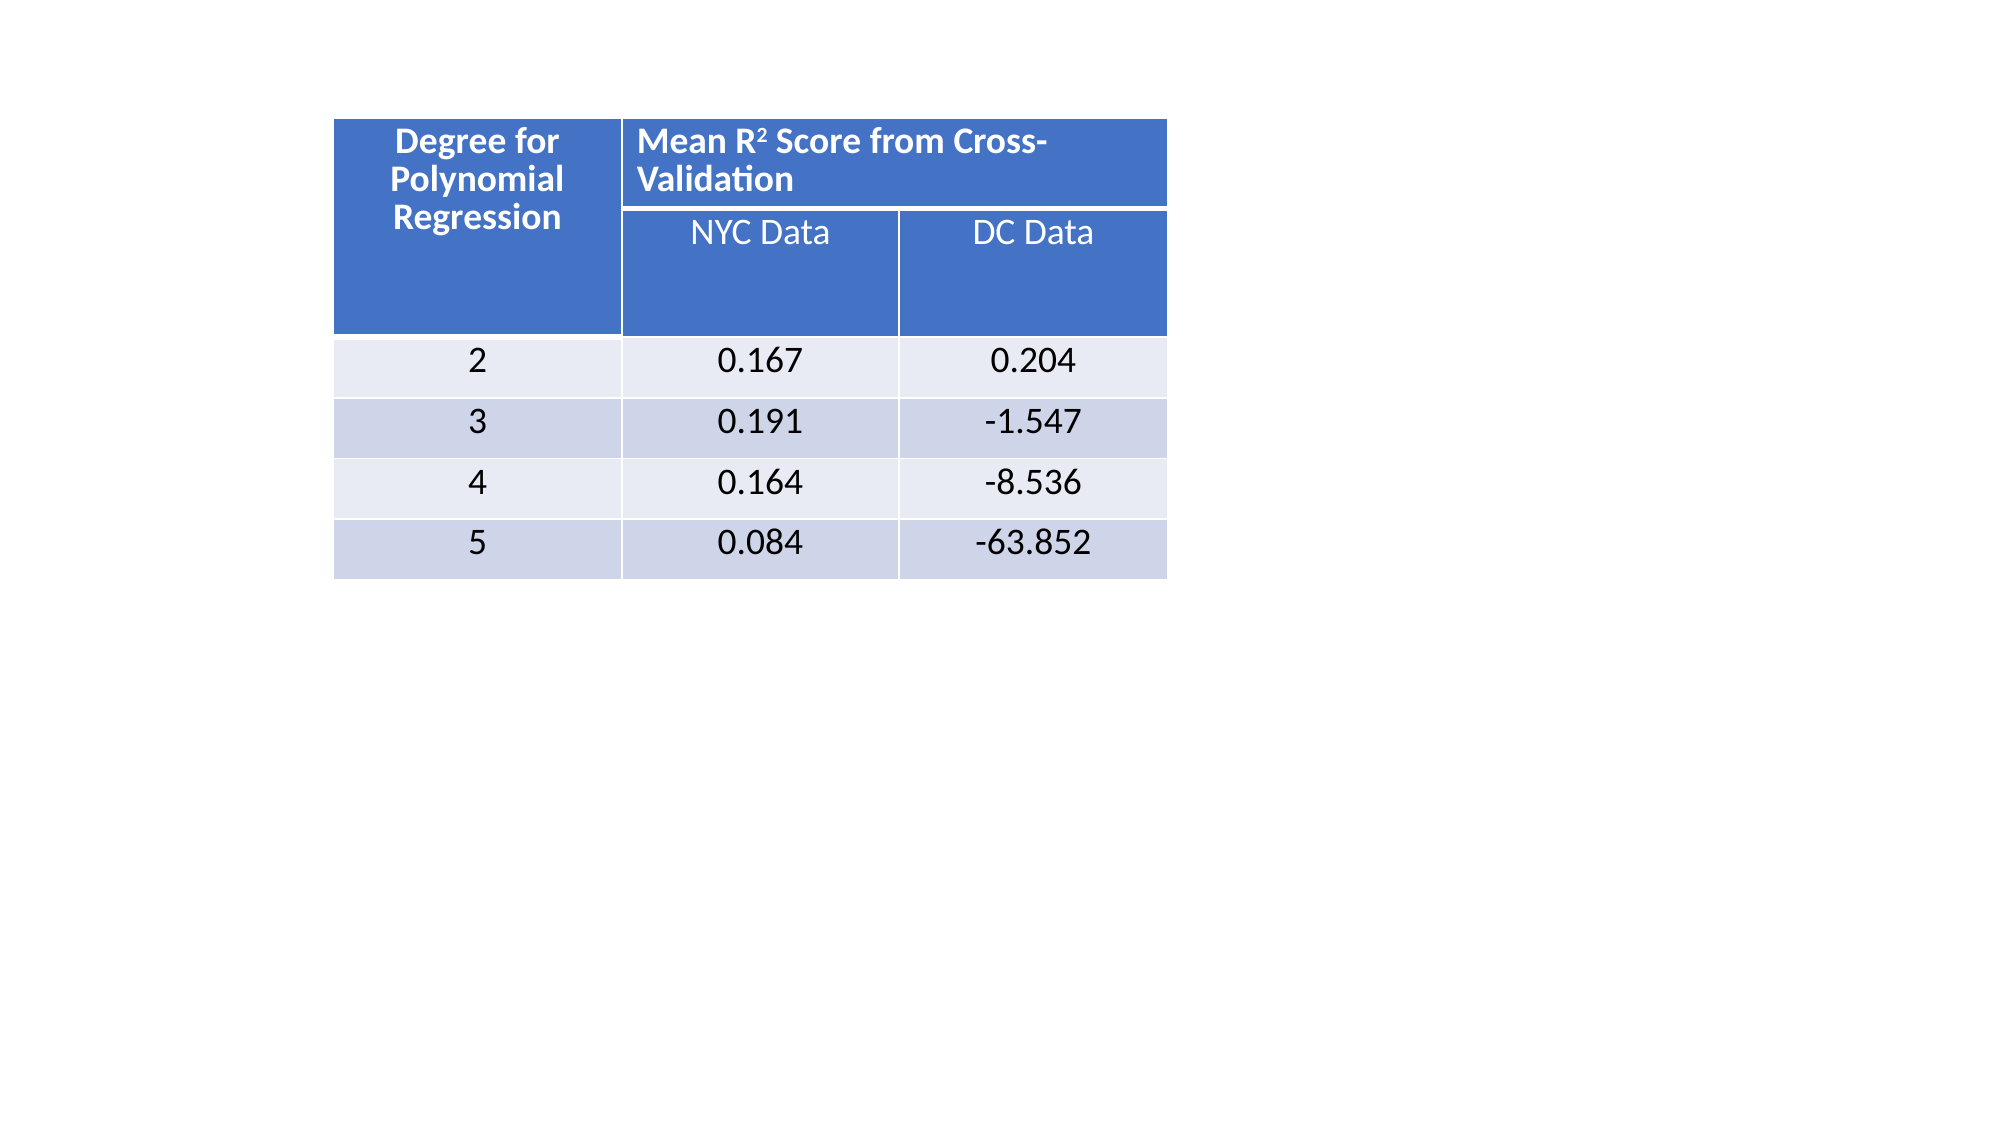

| Degree for Polynomial Regression | Mean R2 Score from Cross-Validation |  |
| --- | --- | --- |
|  | NYC Data | DC Data |
| 2 | 0.167 | 0.204 |
| 3 | 0.191 | -1.547 |
| 4 | 0.164 | -8.536 |
| 5 | 0.084 | -63.852 |